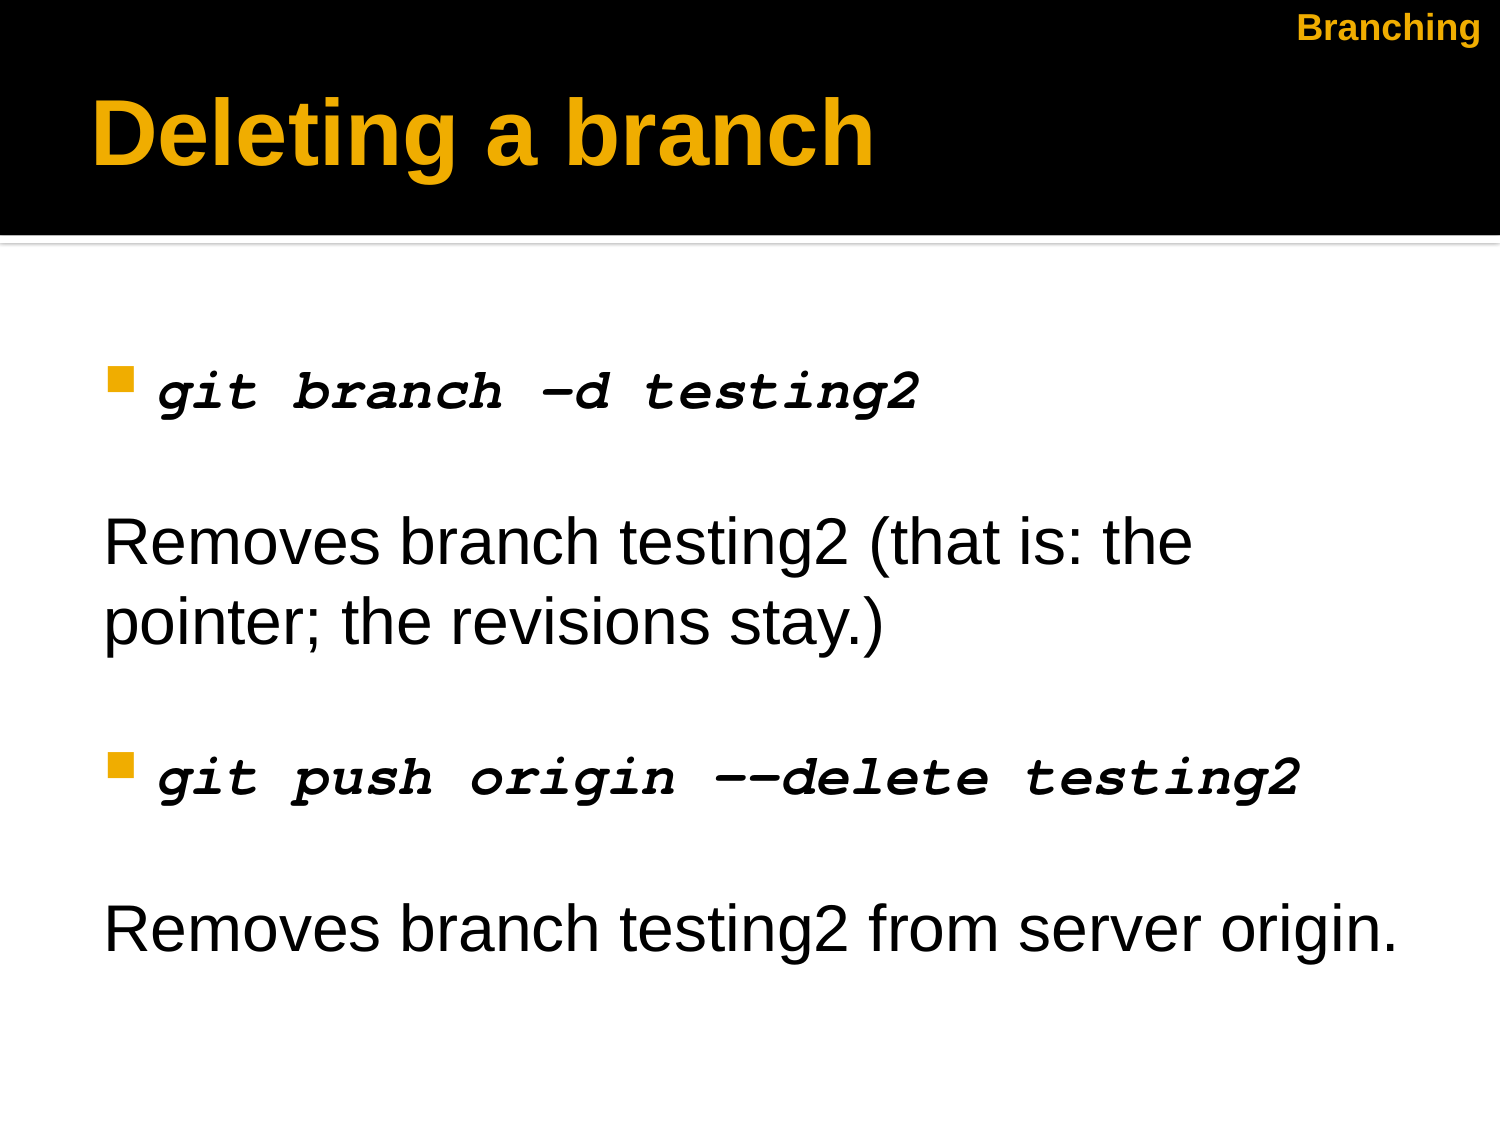

Branching
# Deleting a branch
git branch –d testing2

Removes branch testing2 (that is: the pointer; the revisions stay.)

git push origin --delete testing2

Removes branch testing2 from server origin.